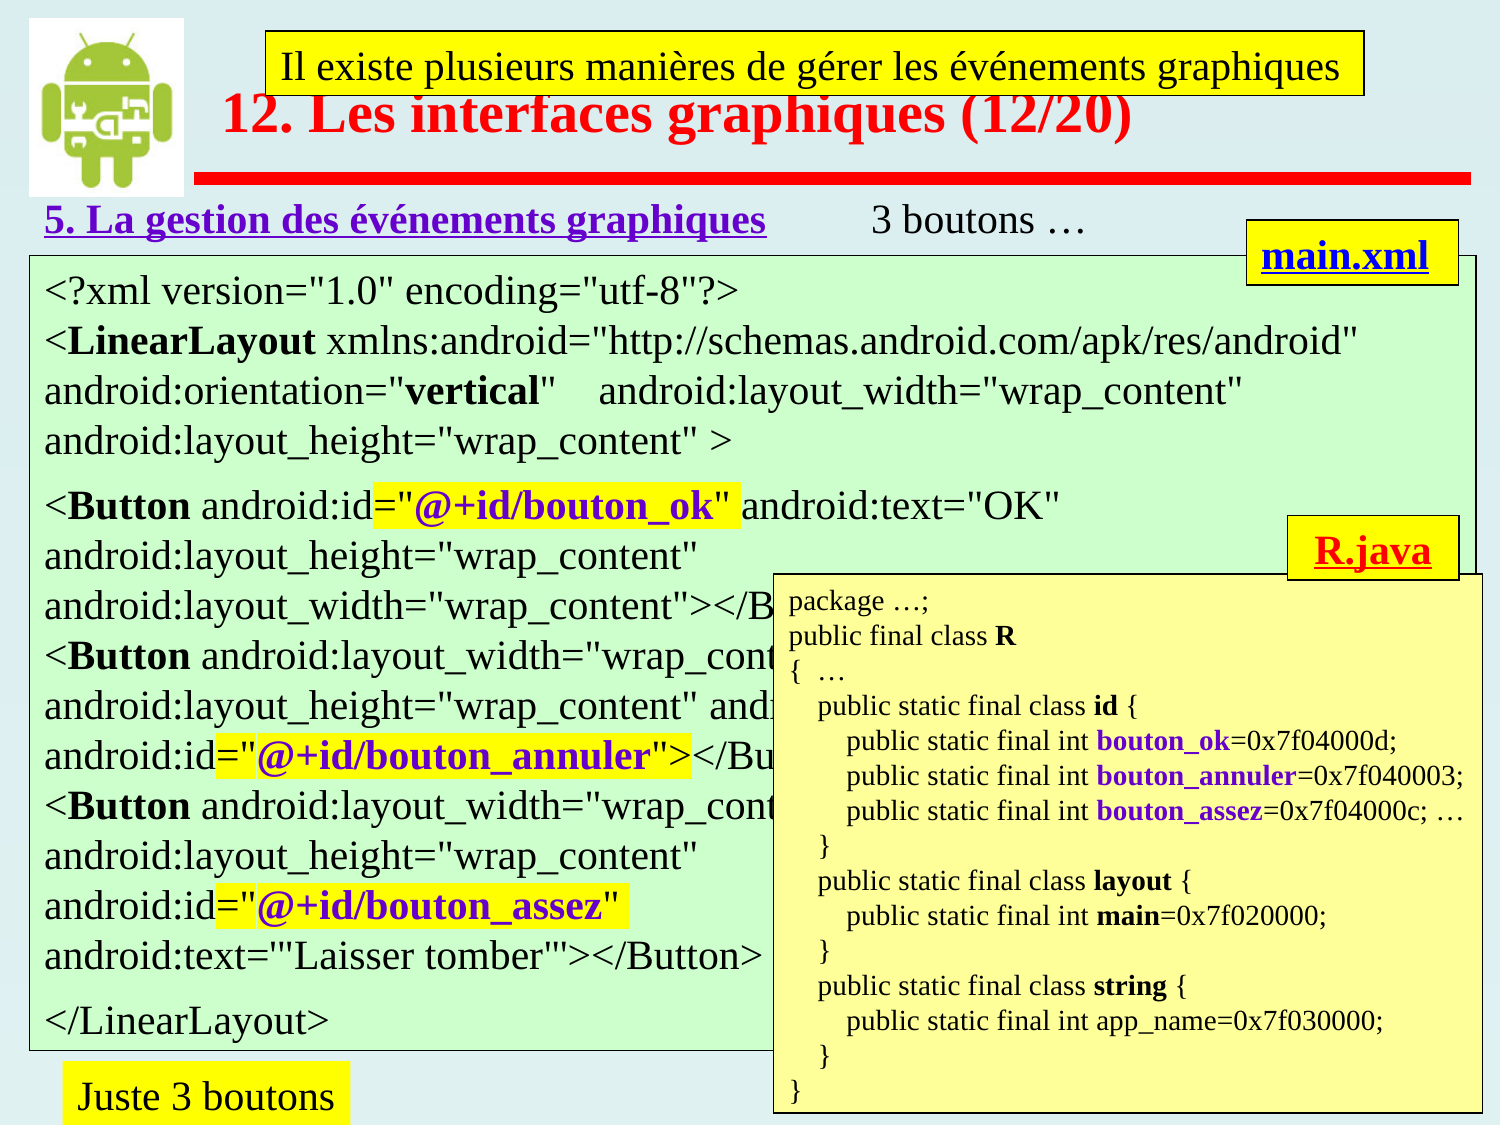

Il existe plusieurs manières de gérer les événements graphiques
12. Les interfaces graphiques (12/20)
5. La gestion des événements graphiques
3 boutons …
main.xml
<?xml version="1.0" encoding="utf-8"?>
<LinearLayout xmlns:android="http://schemas.android.com/apk/res/android"    android:orientation="vertical"    android:layout_width="wrap_content"    android:layout_height="wrap_content" >

<Button android:id="@+id/bouton_ok" android:text="OK" android:layout_height="wrap_content" android:layout_width="wrap_content"></Button>
<Button android:layout_width="wrap_content" android:layout_height="wrap_content" android:text="Annuler" android:id="@+id/bouton_annuler"></Button>
<Button android:layout_width="wrap_content" android:layout_height="wrap_content"
android:id="@+id/bouton_assez"
android:text='"Laisser tomber"'></Button>

</LinearLayout>
R.java
package …;
public final class R
{  …
    public static final class id {
        public static final int bouton_ok=0x7f04000d;
        public static final int bouton_annuler=0x7f040003;
        public static final int bouton_assez=0x7f04000c; …
    }
    public static final class layout {
        public static final int main=0x7f020000;
    }
    public static final class string {
        public static final int app_name=0x7f030000;
    }
}
 Android 2 – C.Charlet – 2023 – p. 18
Juste 3 boutons